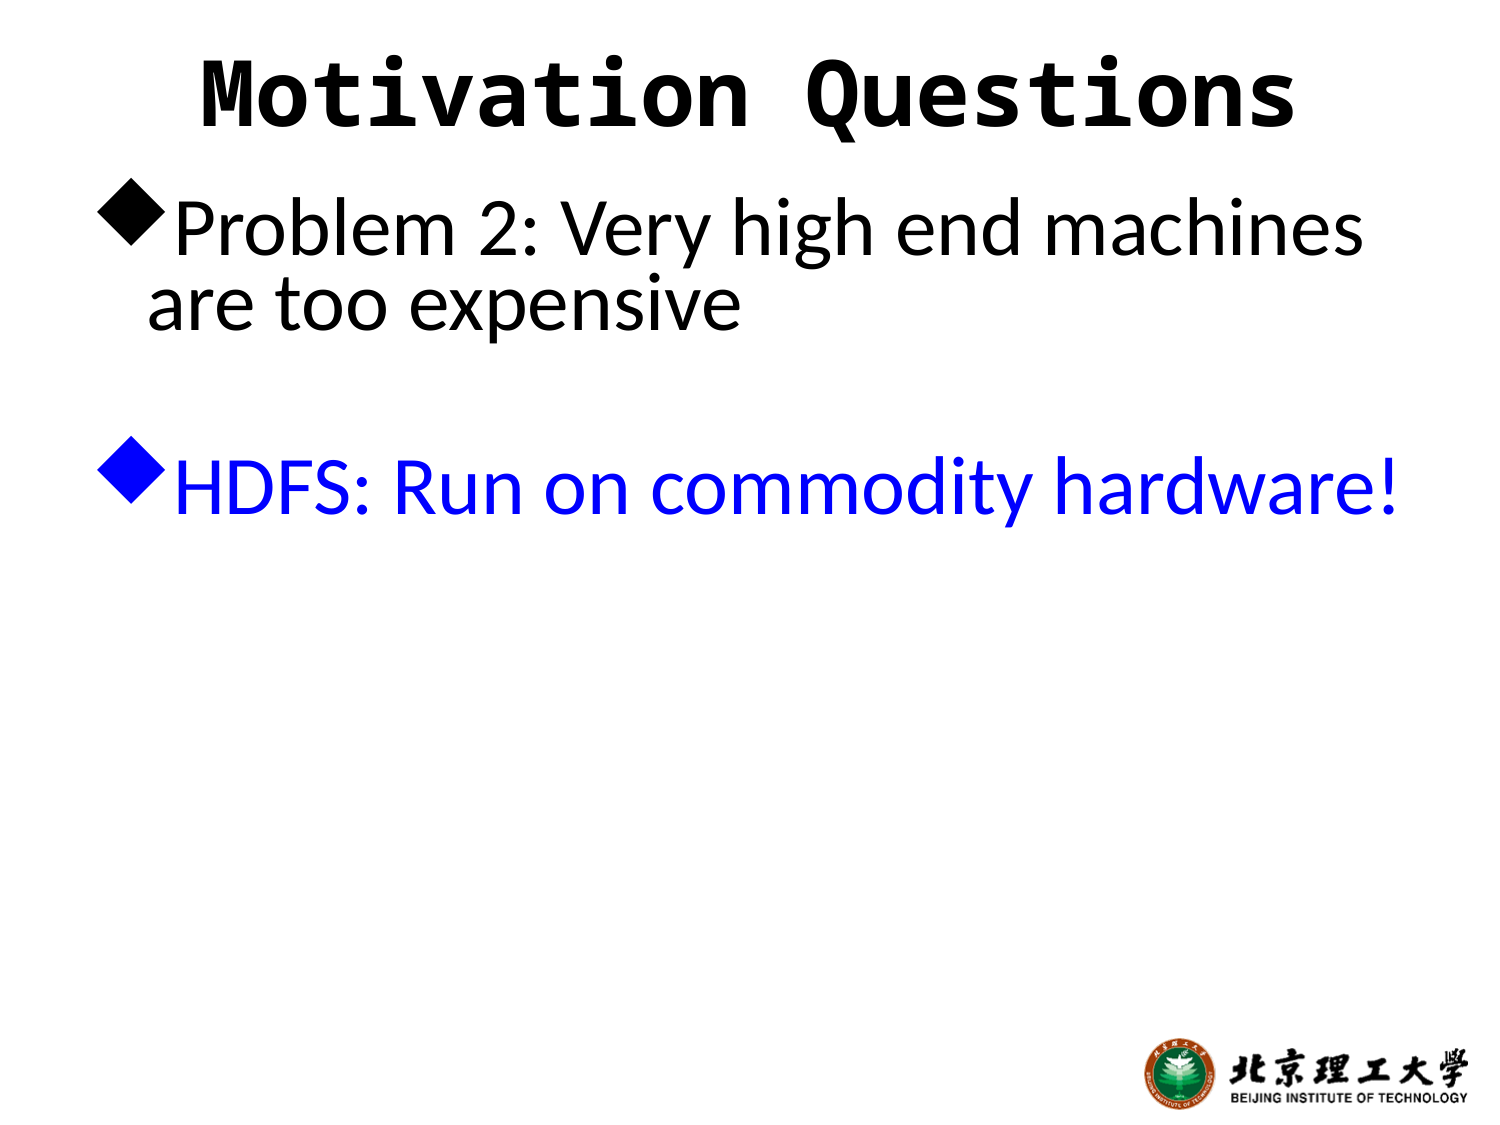

# Motivation Questions
Problem 2: Very high end machines are too expensive

HDFS: Run on commodity hardware!